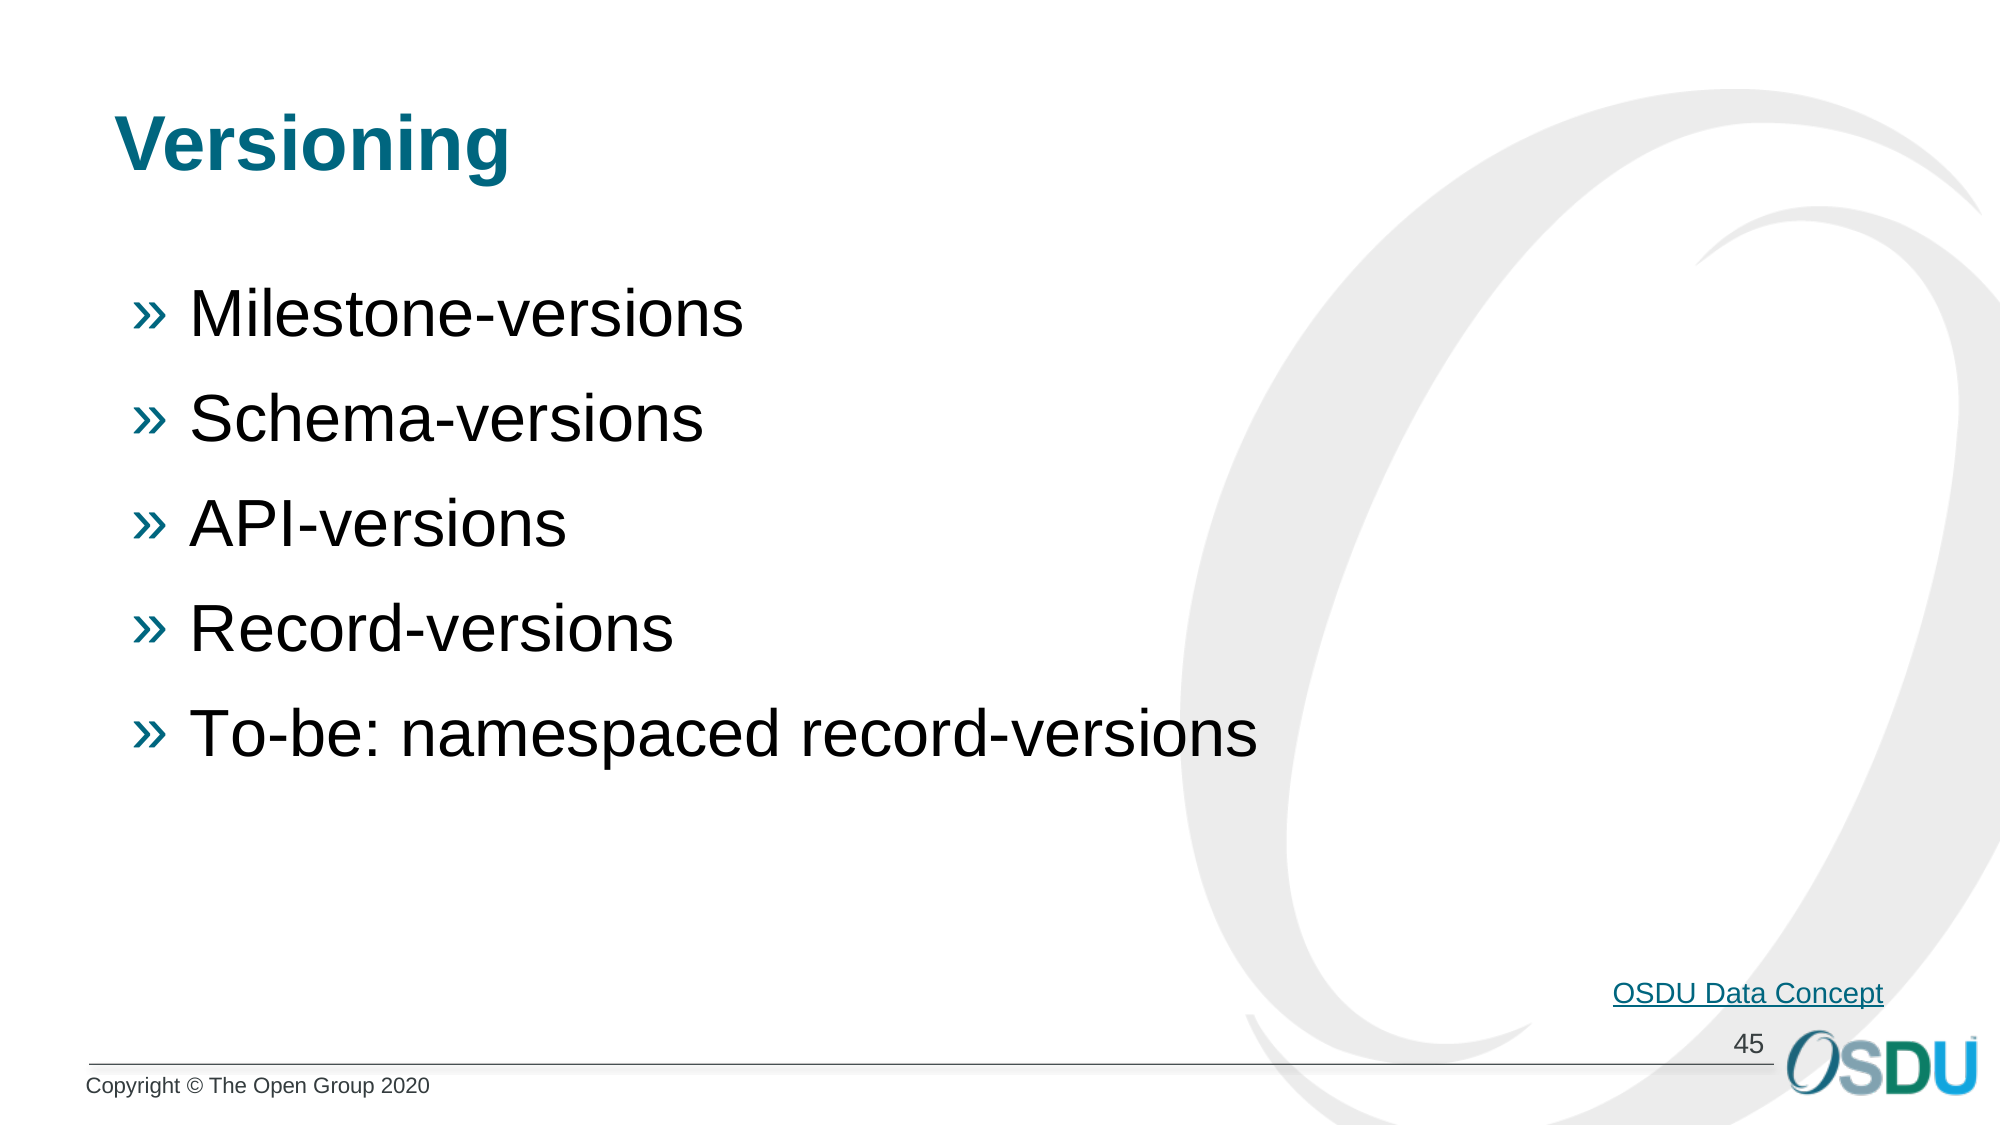

# Versioning
Milestone-versions
Schema-versions
API-versions
Record-versions
To-be: namespaced record-versions
OSDU Data Concept
45